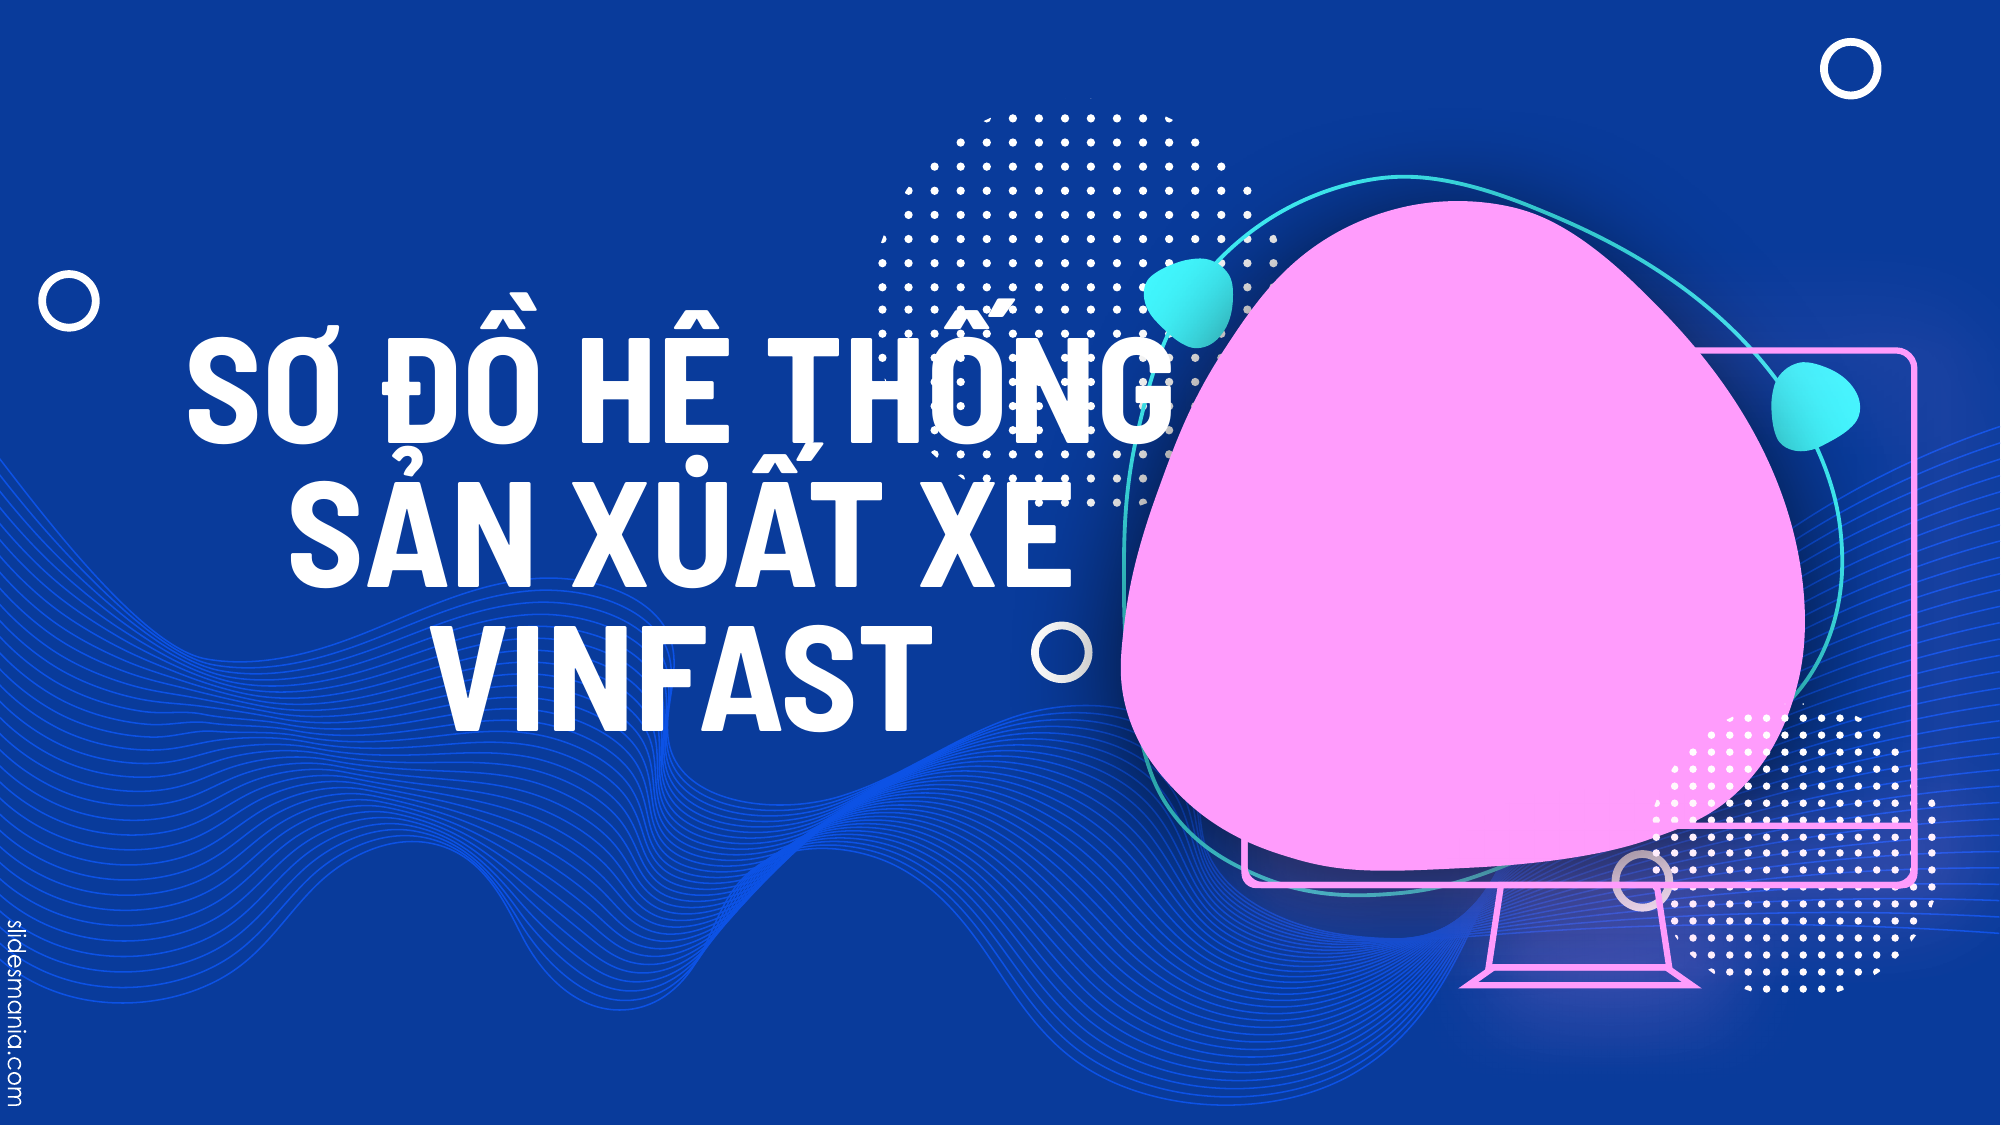

# SƠ ĐỒ HỆ THỐNG SẢN XUẤT XE VINFAST